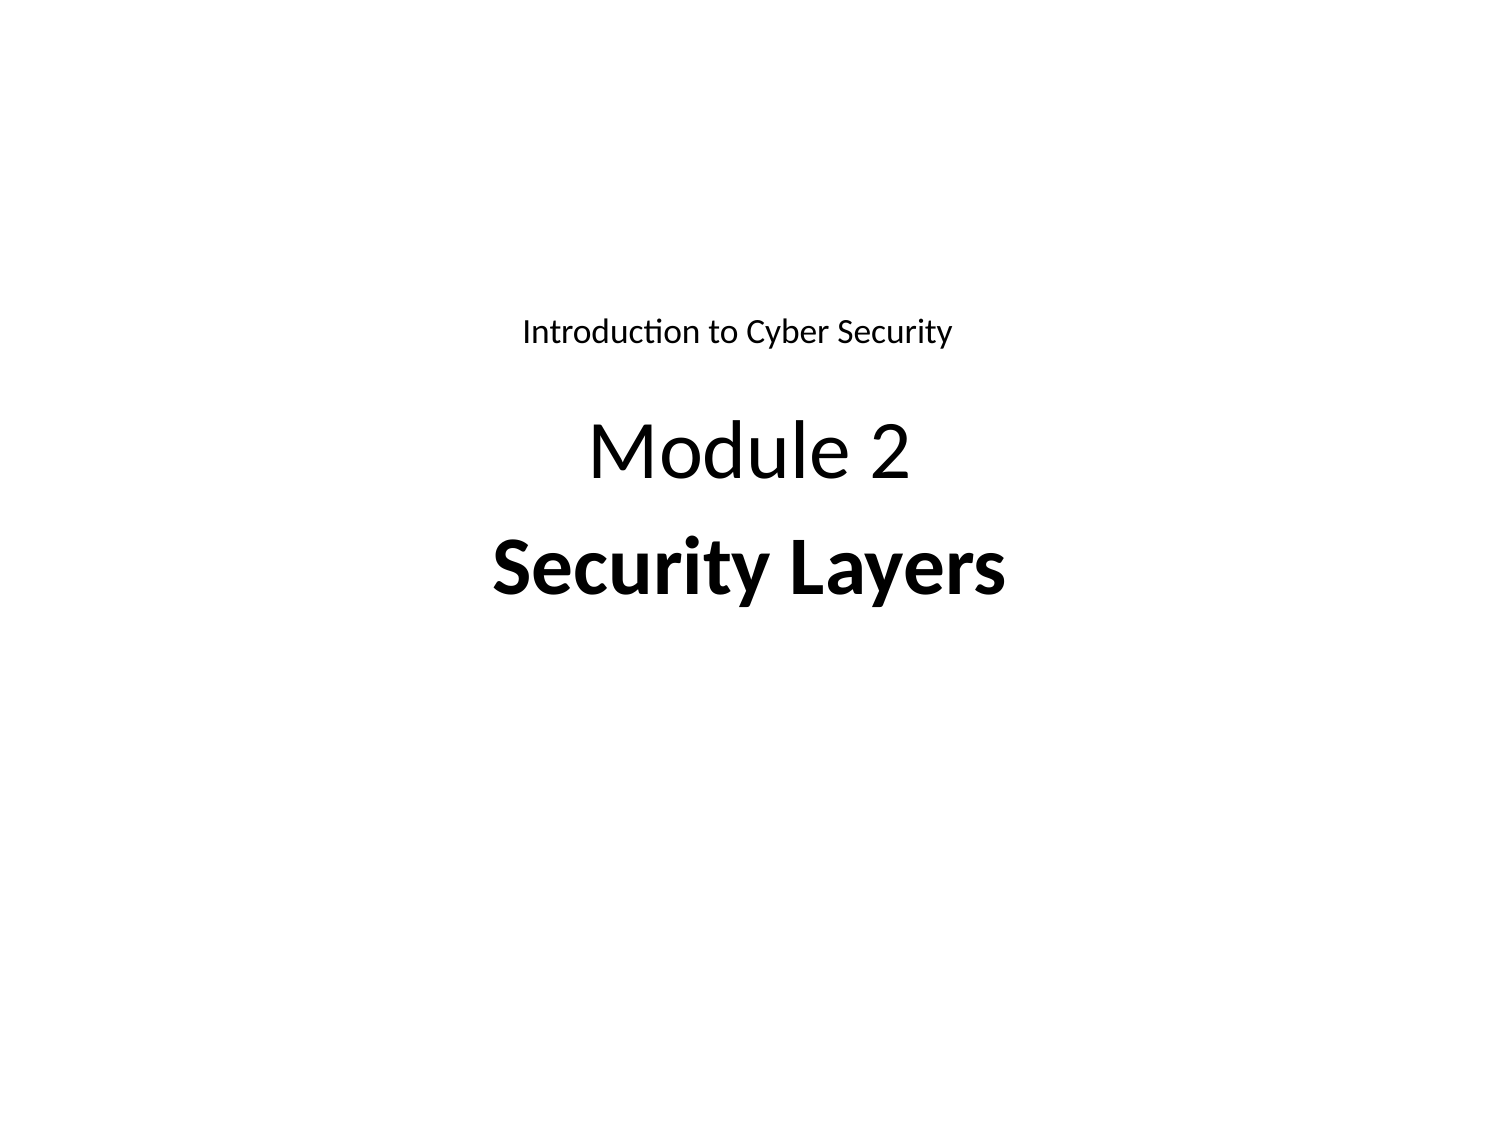

# Introduction to Cyber Security
Module 2
Security Layers